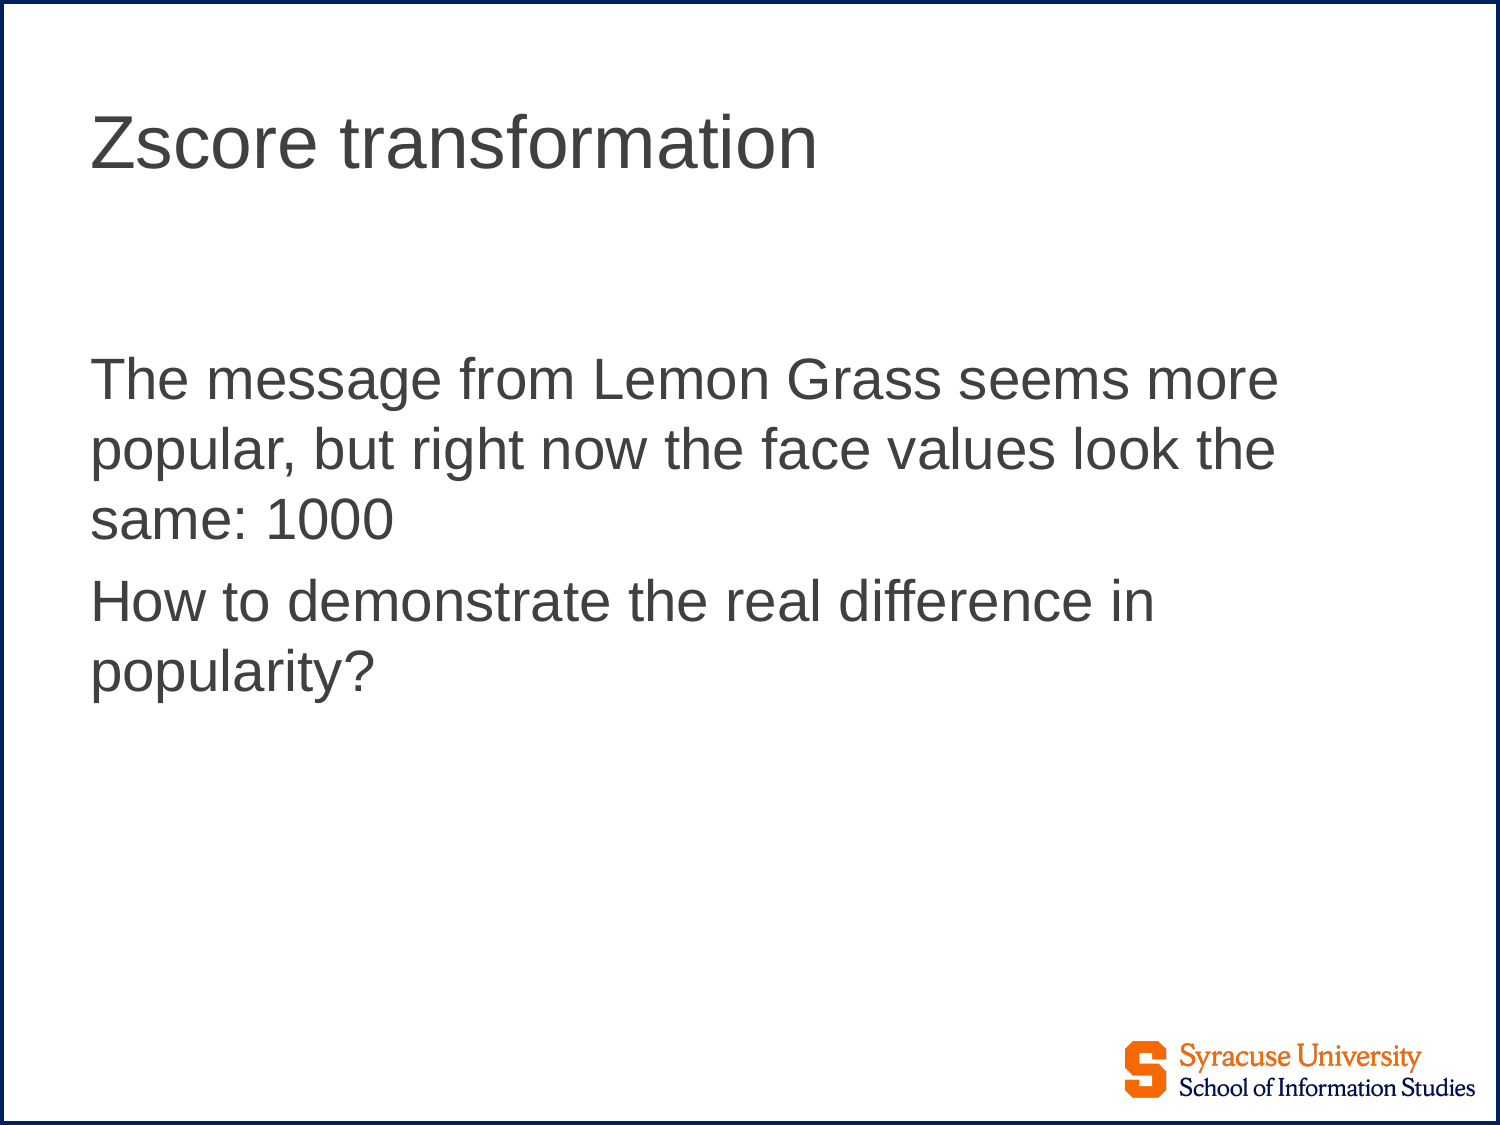

# Zscore transformation

The message from Lemon Grass seems more popular, but right now the face values look the same: 1000
How to demonstrate the real difference in popularity?